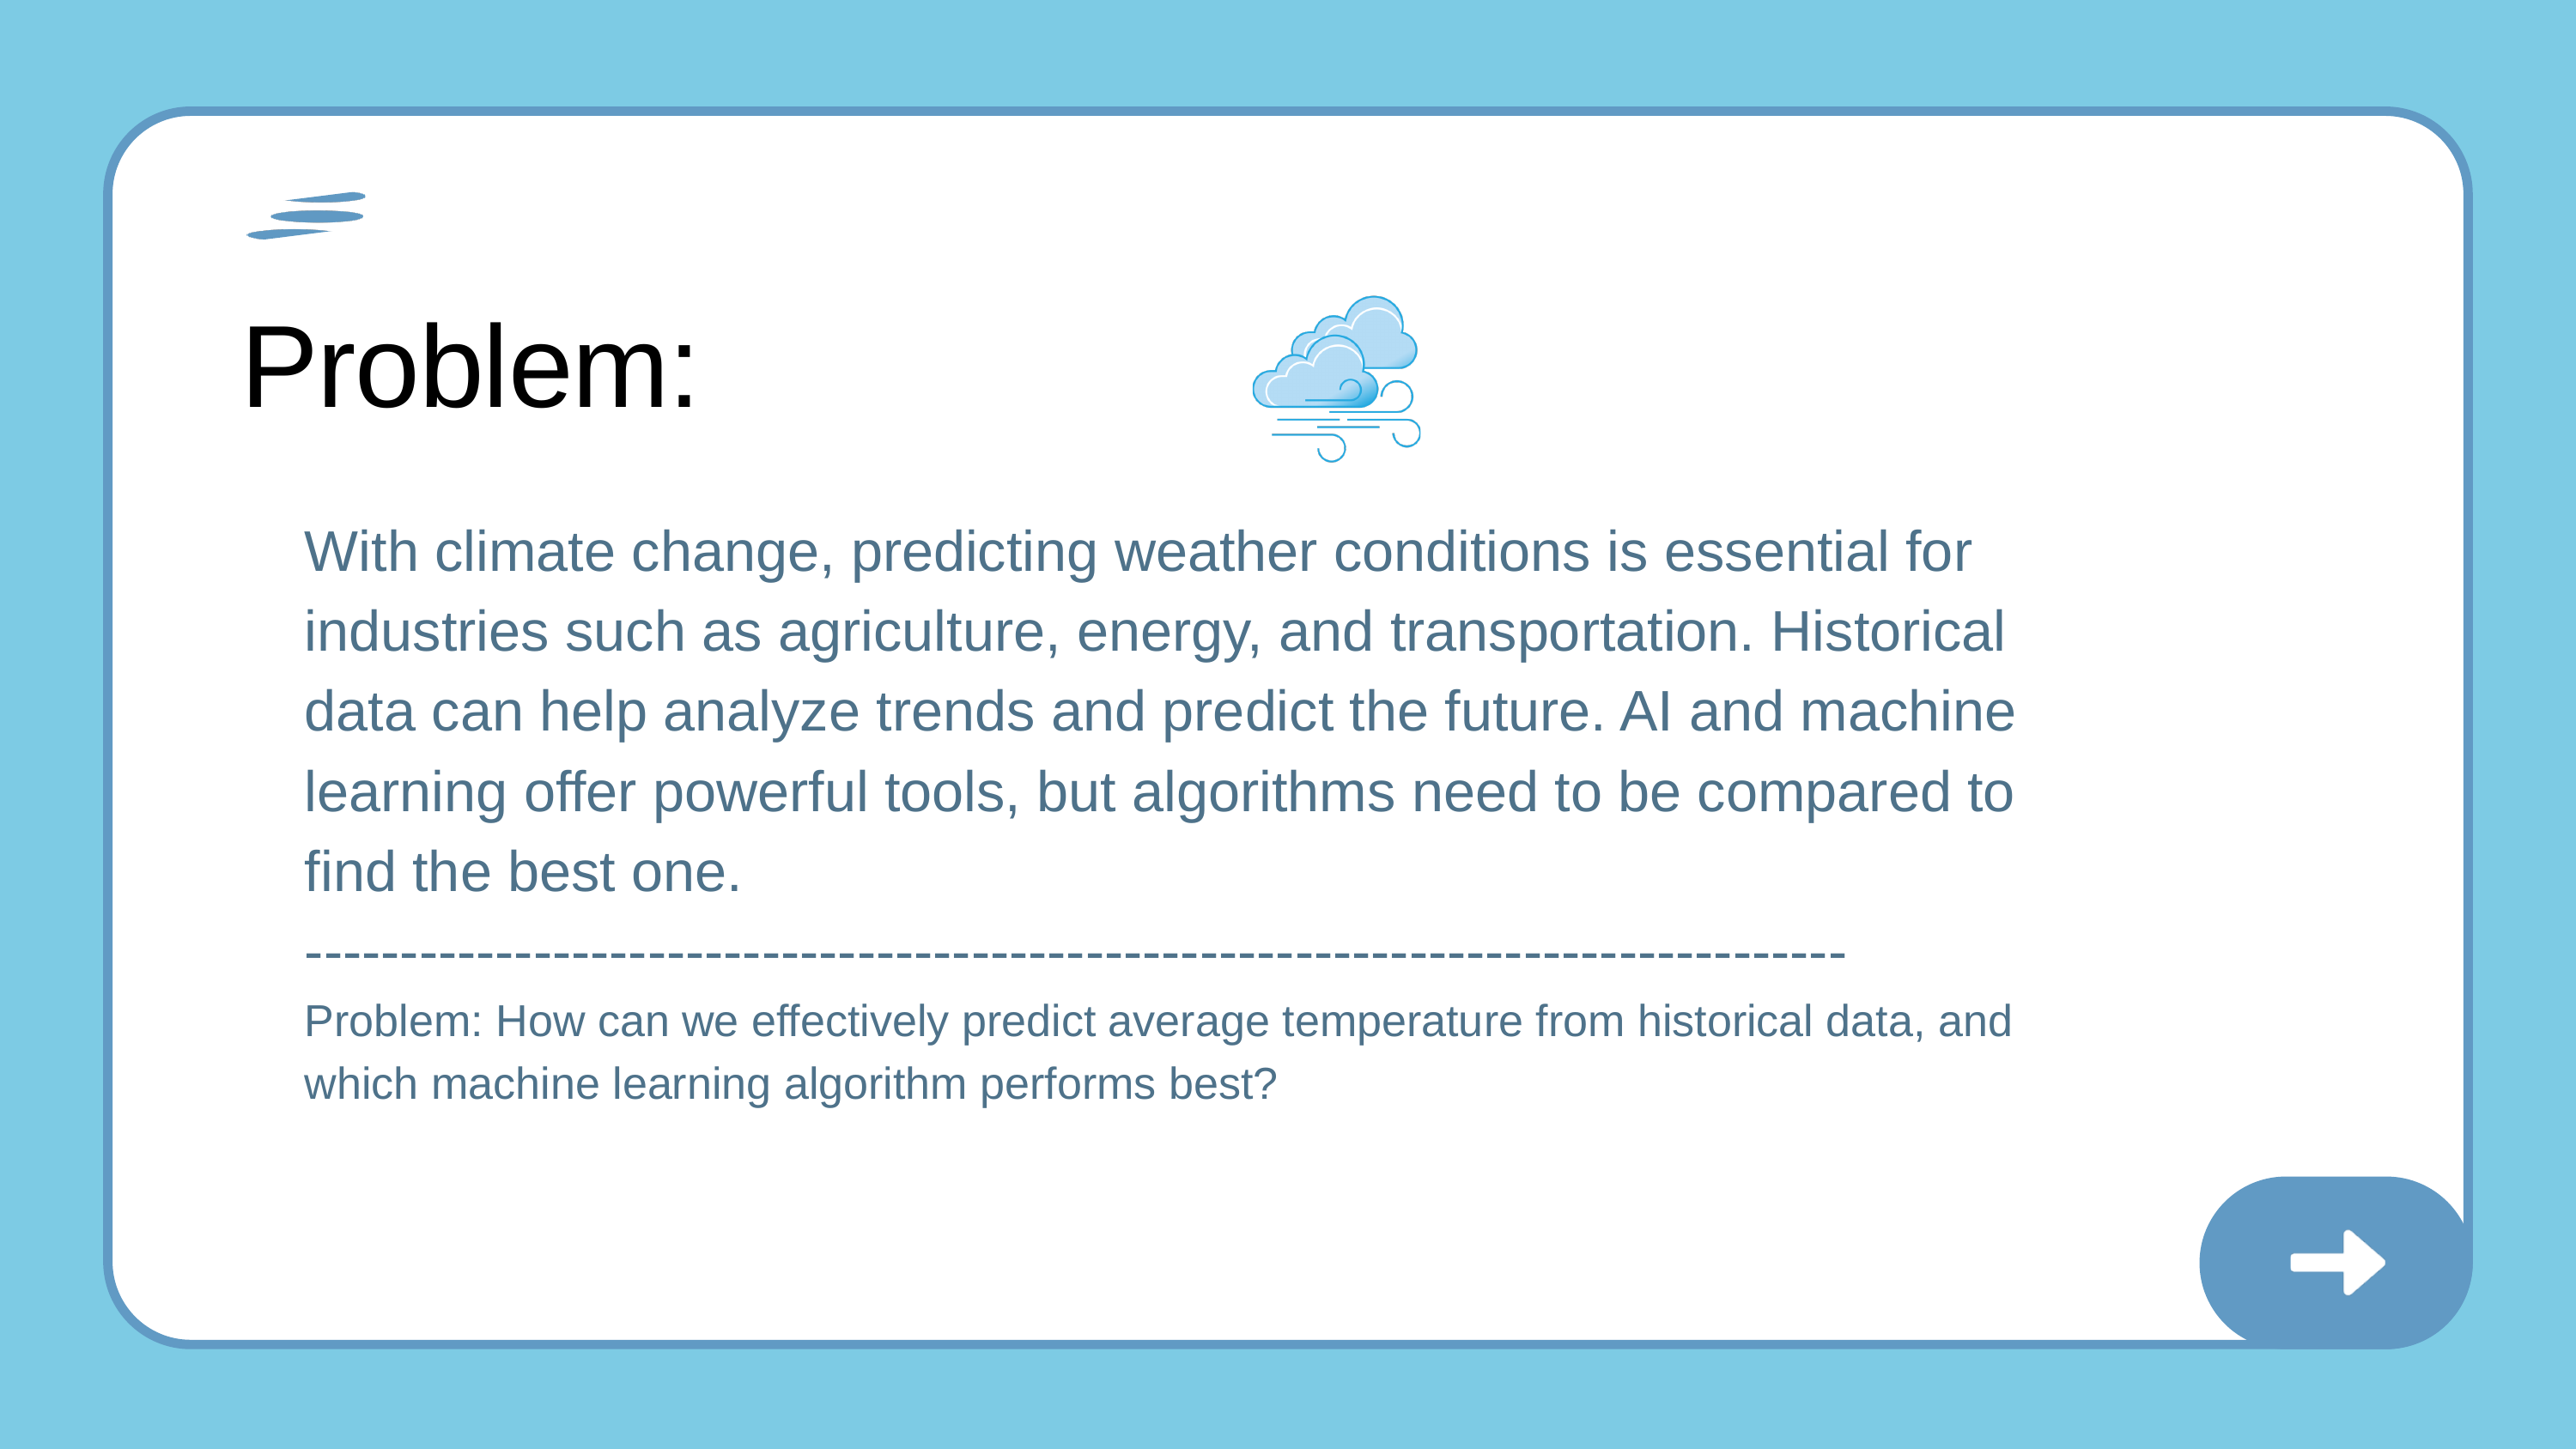

Problem:
With climate change, predicting weather conditions is essential for industries such as agriculture, energy, and transportation. Historical data can help analyze trends and predict the future. AI and machine learning offer powerful tools, but algorithms need to be compared to find the best one.
---------------------------------------------------------------------------------
Problem: How can we effectively predict average temperature from historical data, and which machine learning algorithm performs best?